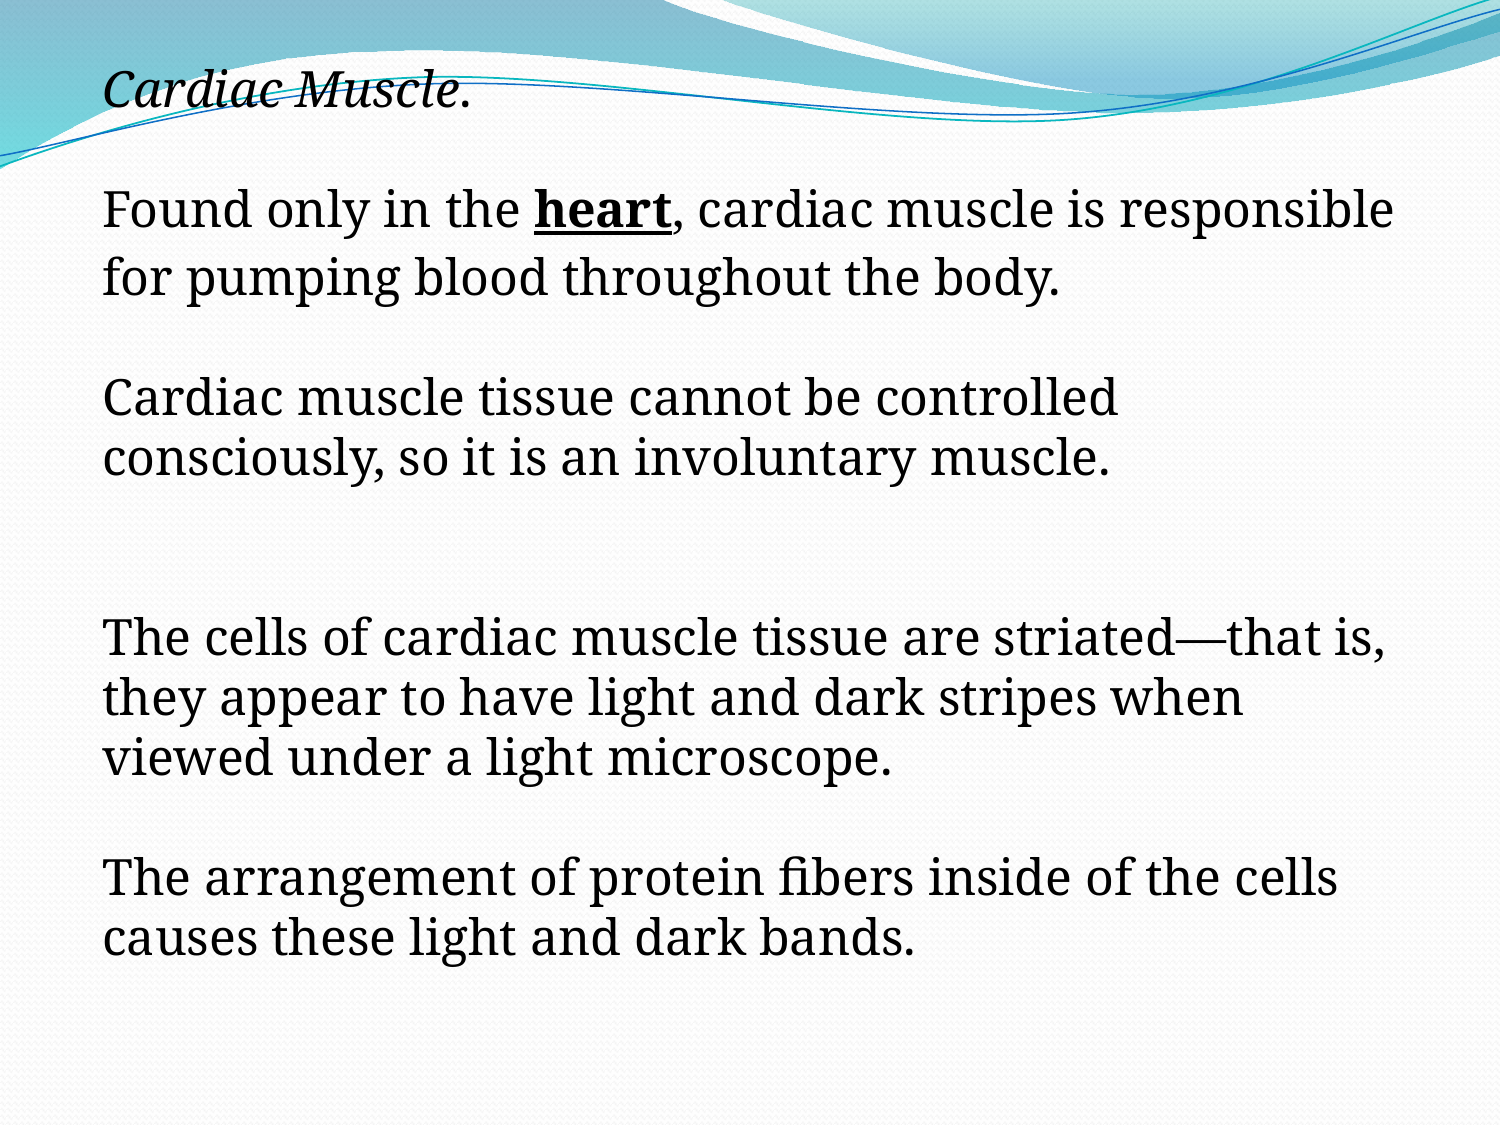

Cardiac Muscle.

Found only in the heart, cardiac muscle is responsible for pumping blood throughout the body.

Cardiac muscle tissue cannot be controlled consciously, so it is an involuntary muscle.
 
The cells of cardiac muscle tissue are striated—that is, they appear to have light and dark stripes when viewed under a light microscope.

The arrangement of protein fibers inside of the cells causes these light and dark bands.